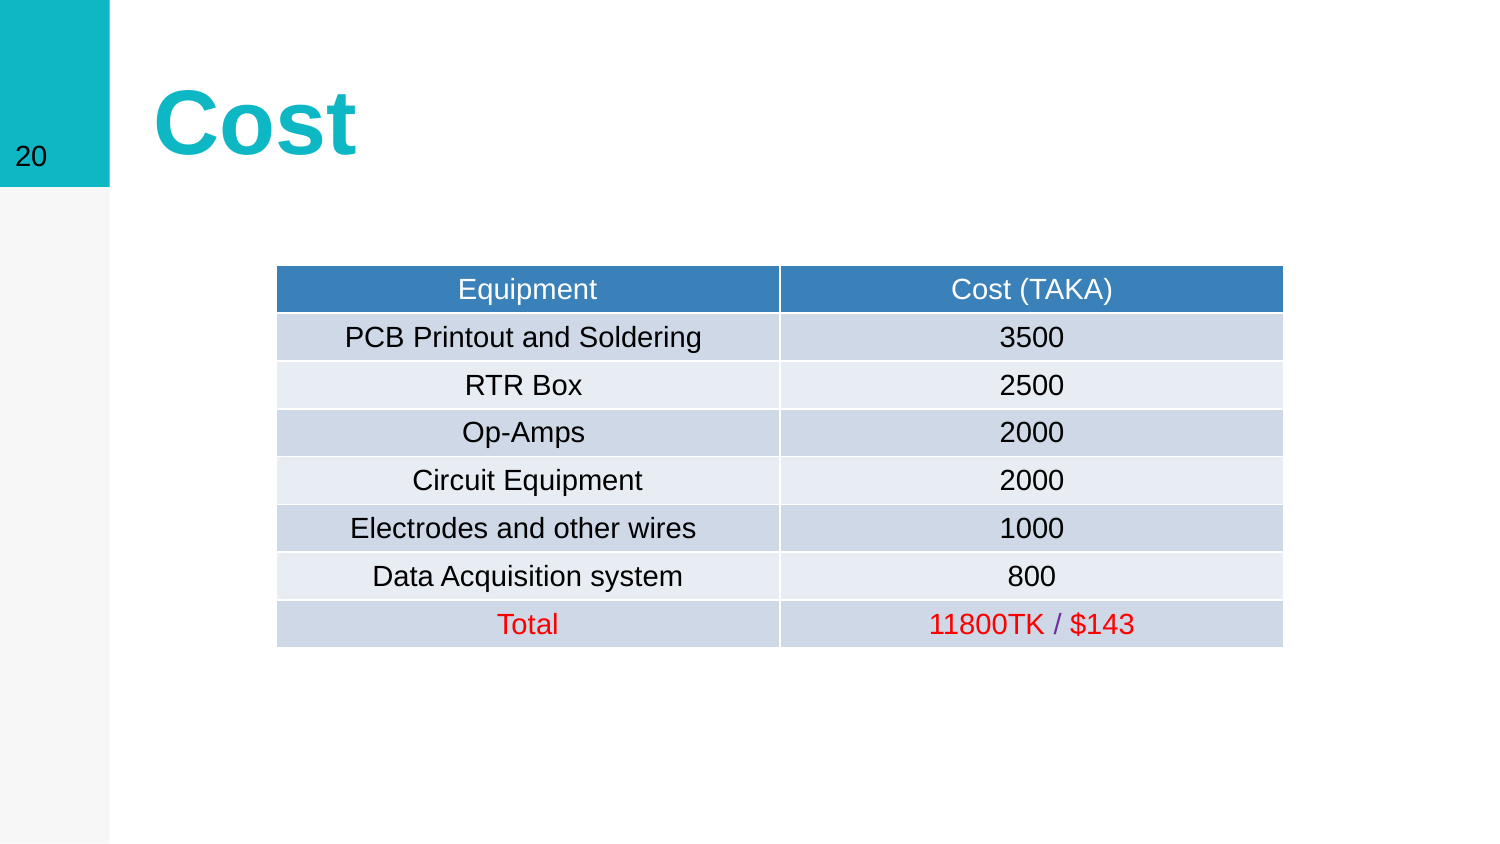

20
# Cost
| Equipment | Cost (TAKA) |
| --- | --- |
| PCB Printout and Soldering | 3500 |
| RTR Box | 2500 |
| Op-Amps | 2000 |
| Circuit Equipment | 2000 |
| Electrodes and other wires | 1000 |
| Data Acquisition system | 800 |
| Total | 11800TK / $143 |